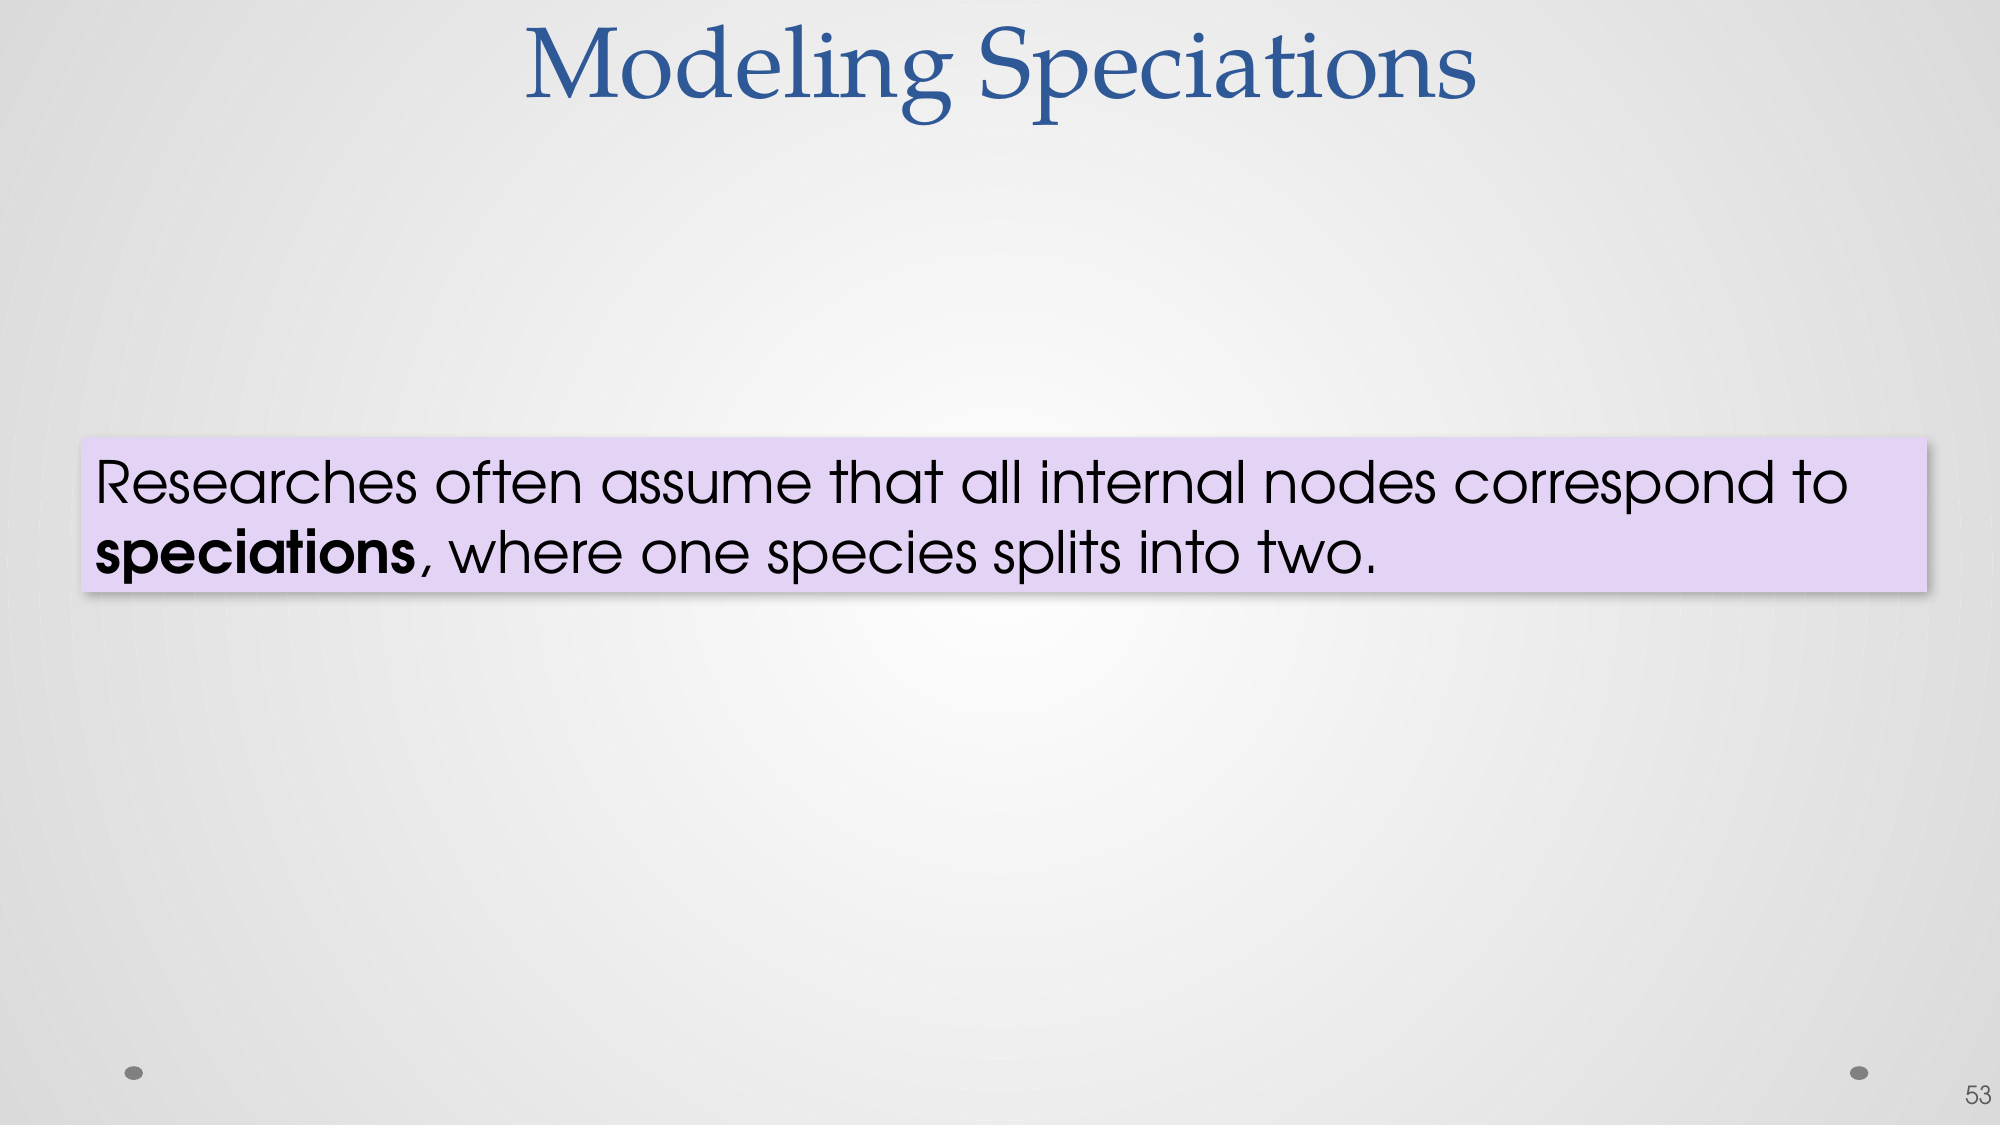

# Modeling Speciations
Researches often assume that all internal nodes correspond to speciations, where one species splits into two.
53